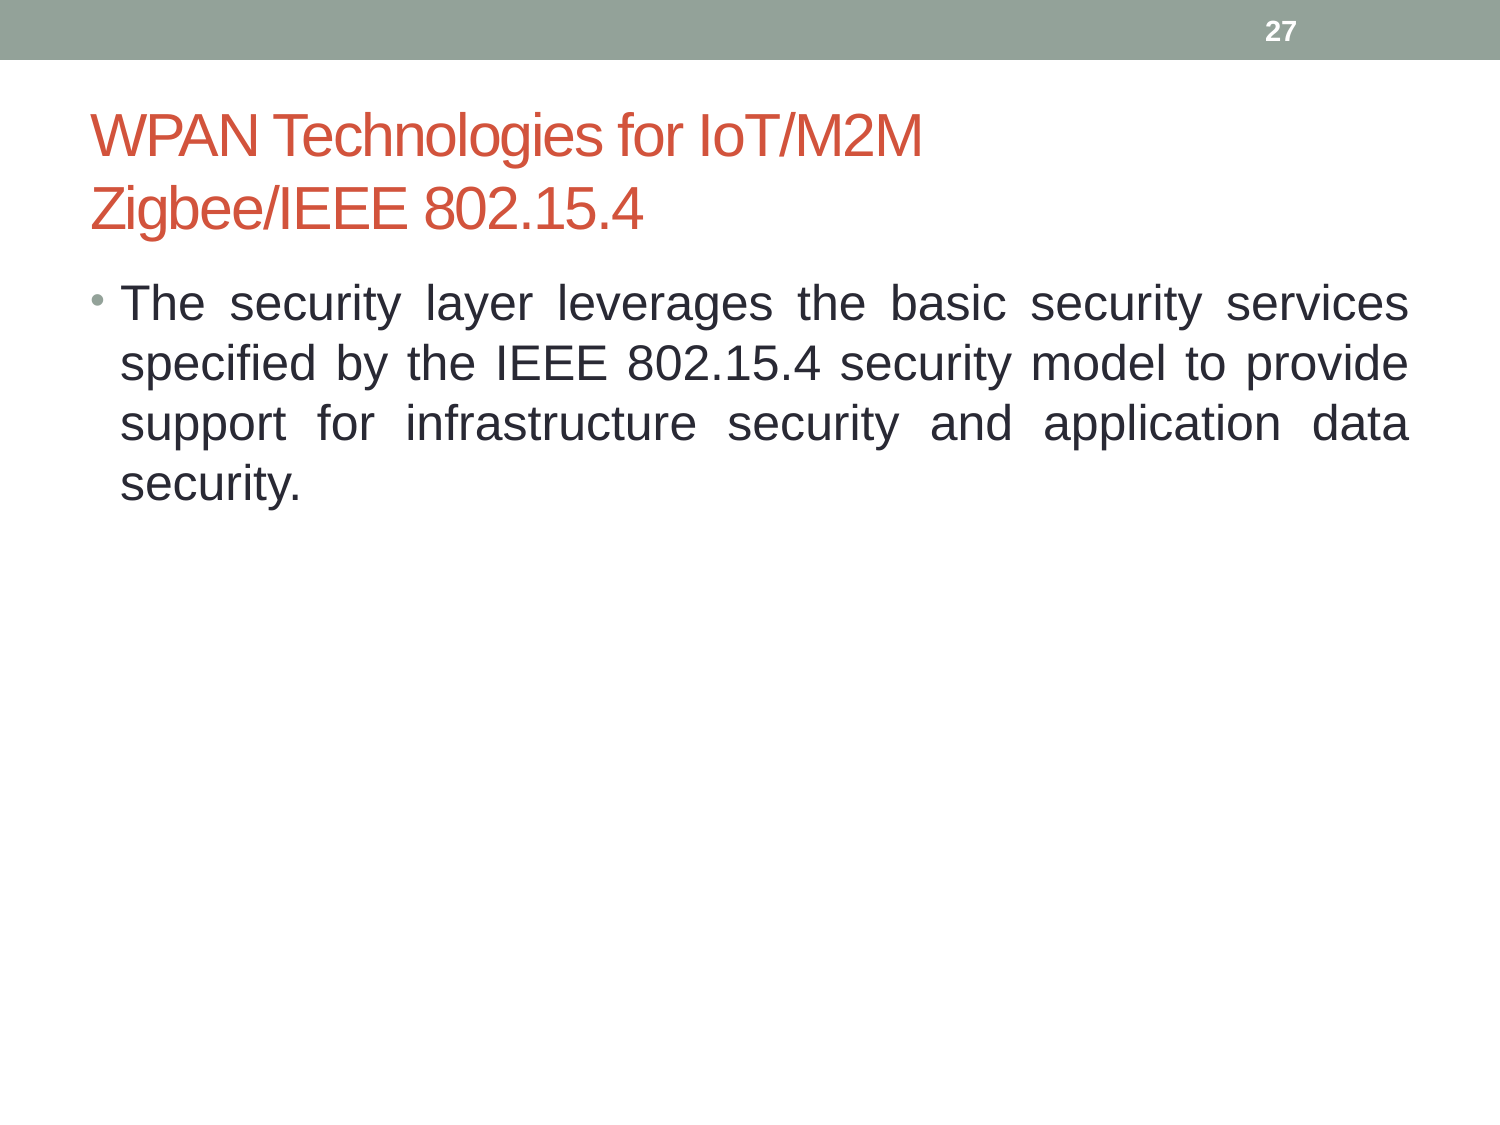

27
# WPAN Technologies for IoT/M2M Zigbee/IEEE 802.15.4
The security layer leverages the basic security services specified by the IEEE 802.15.4 security model to provide support for infrastructure security and application data security.